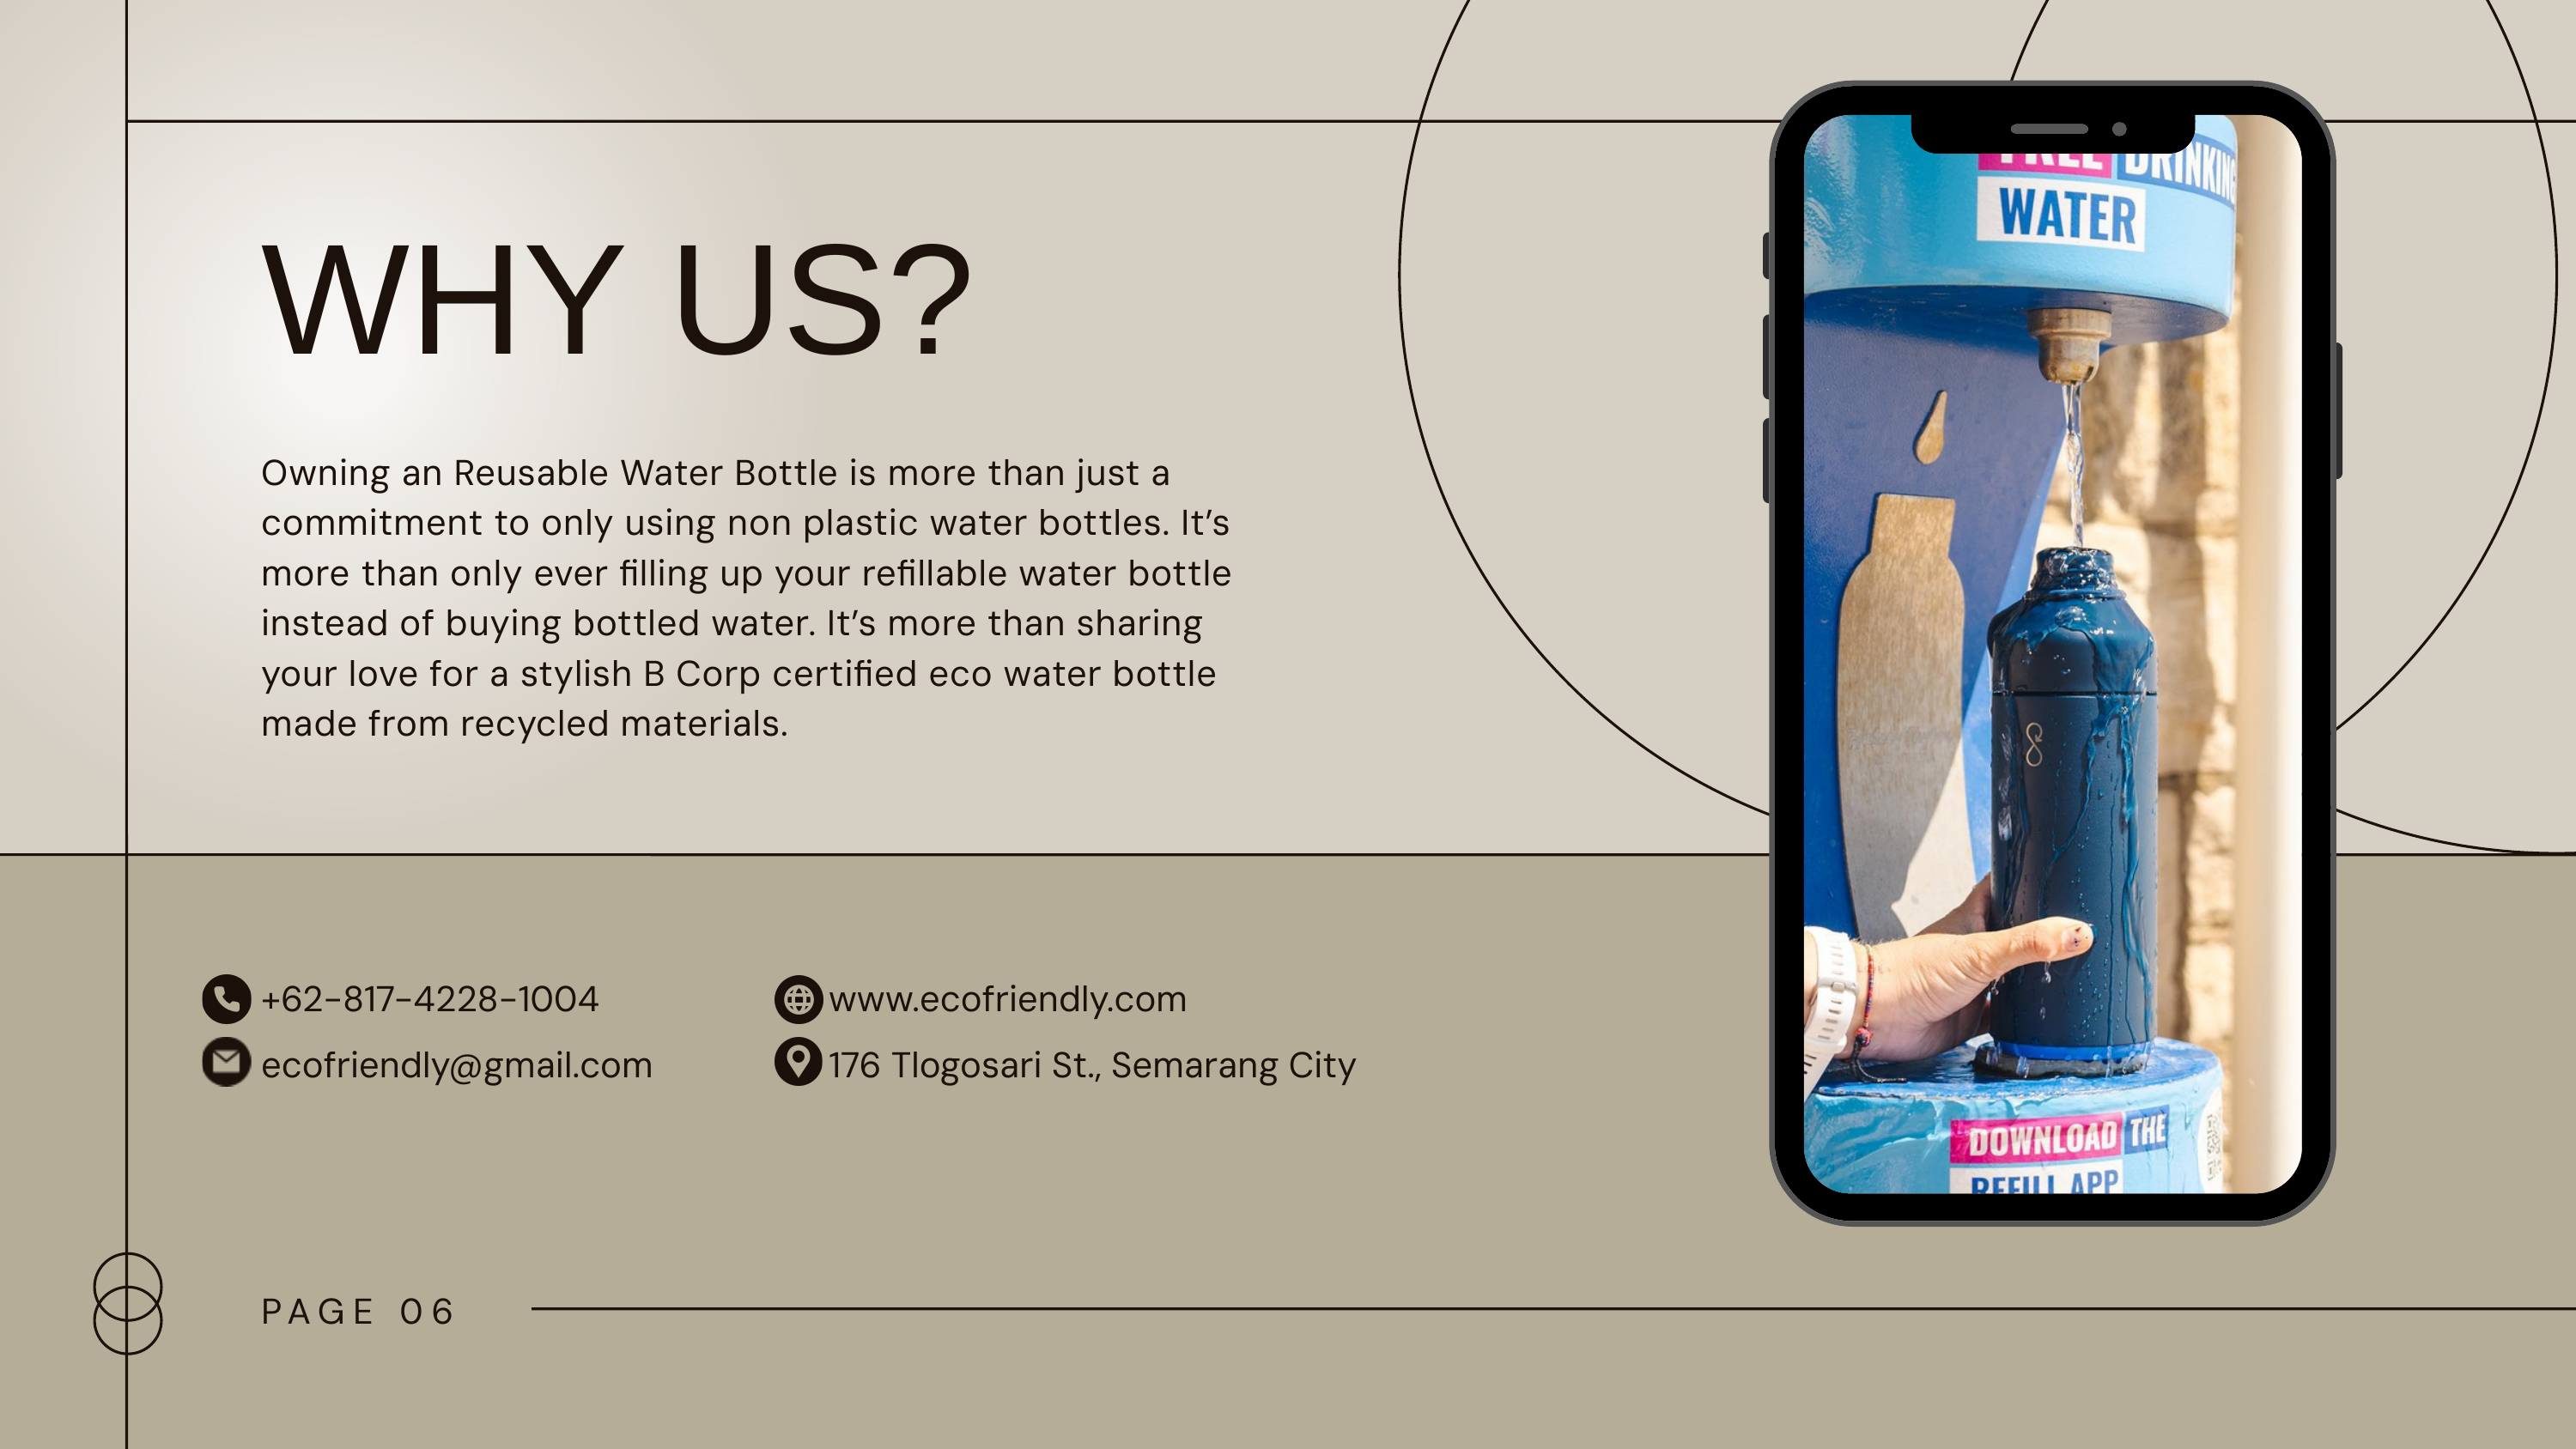

WHY US?
Owning an Reusable Water Bottle is more than just a commitment to only using non plastic water bottles. It’s more than only ever filling up your refillable water bottle instead of buying bottled water. It’s more than sharing your love for a stylish B Corp certified eco water bottle made from recycled materials.

+62-817-4228-1004
www.ecofriendly.com

ecofriendly@gmail.com
176 Tlogosari St., Semarang City

PAGE 06